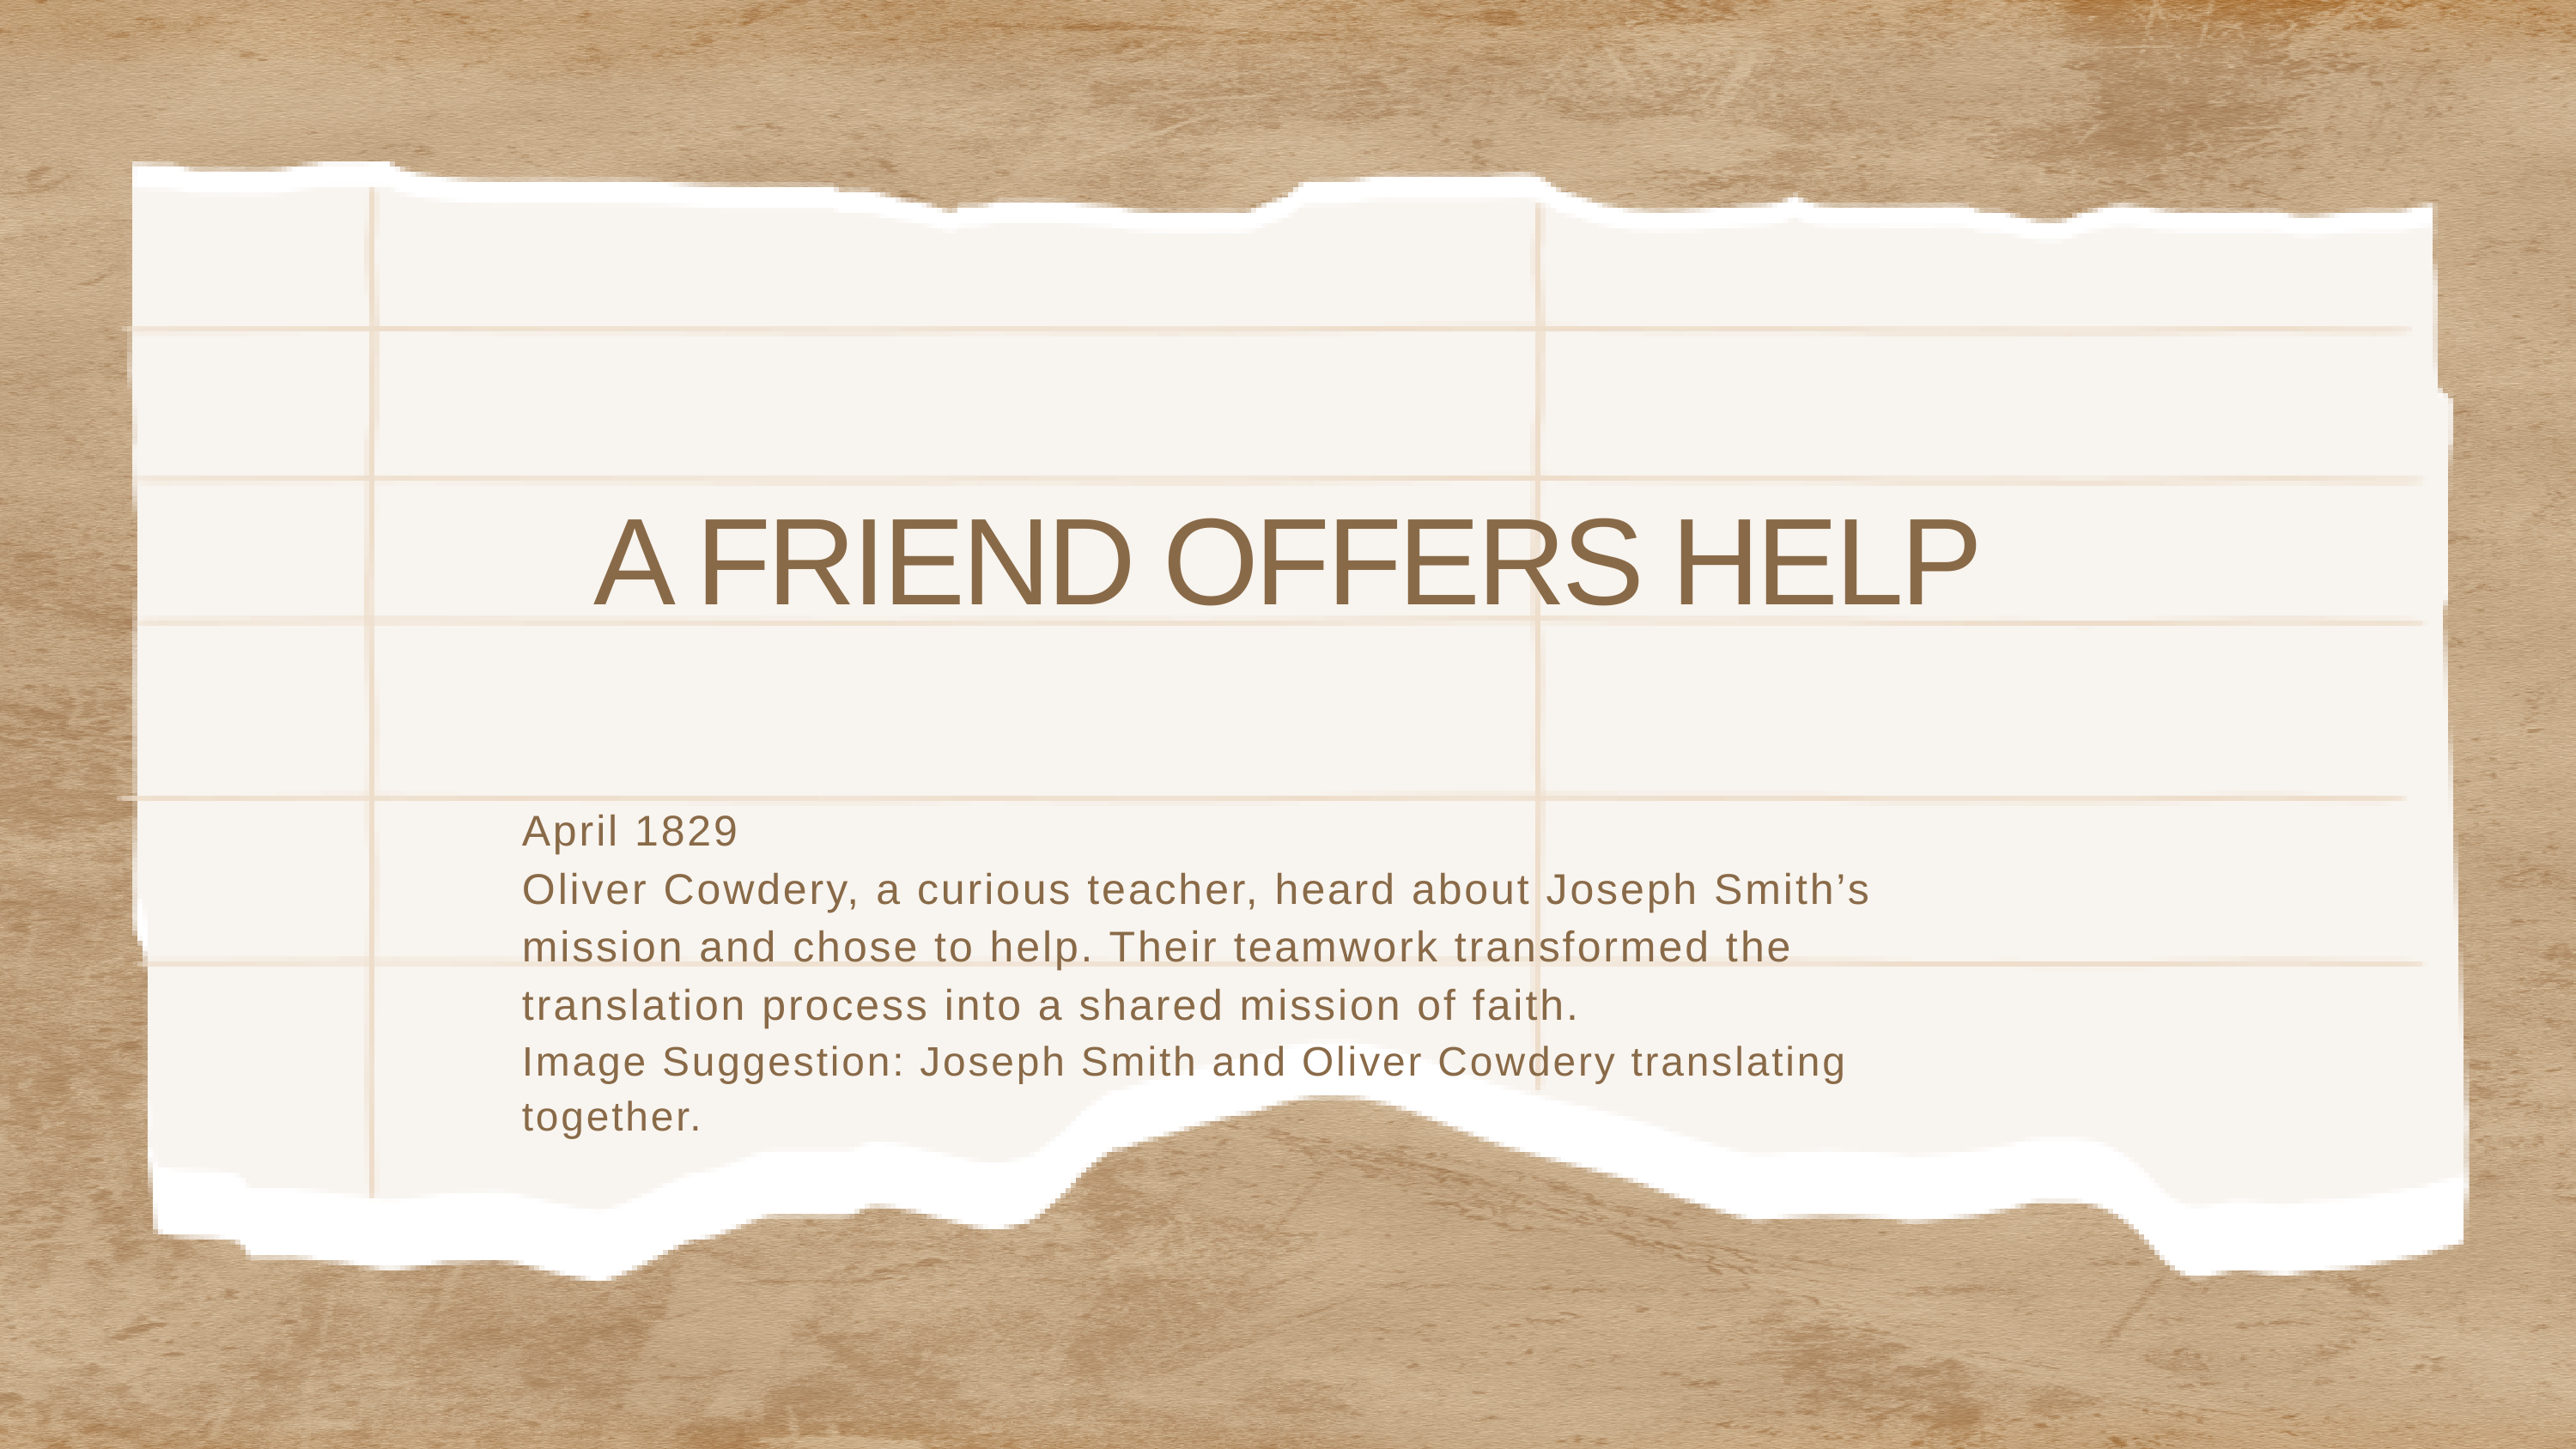

A FRIEND OFFERS HELP
April 1829
Oliver Cowdery, a curious teacher, heard about Joseph Smith’s mission and chose to help. Their teamwork transformed the translation process into a shared mission of faith.
Image Suggestion: Joseph Smith and Oliver Cowdery translating together.